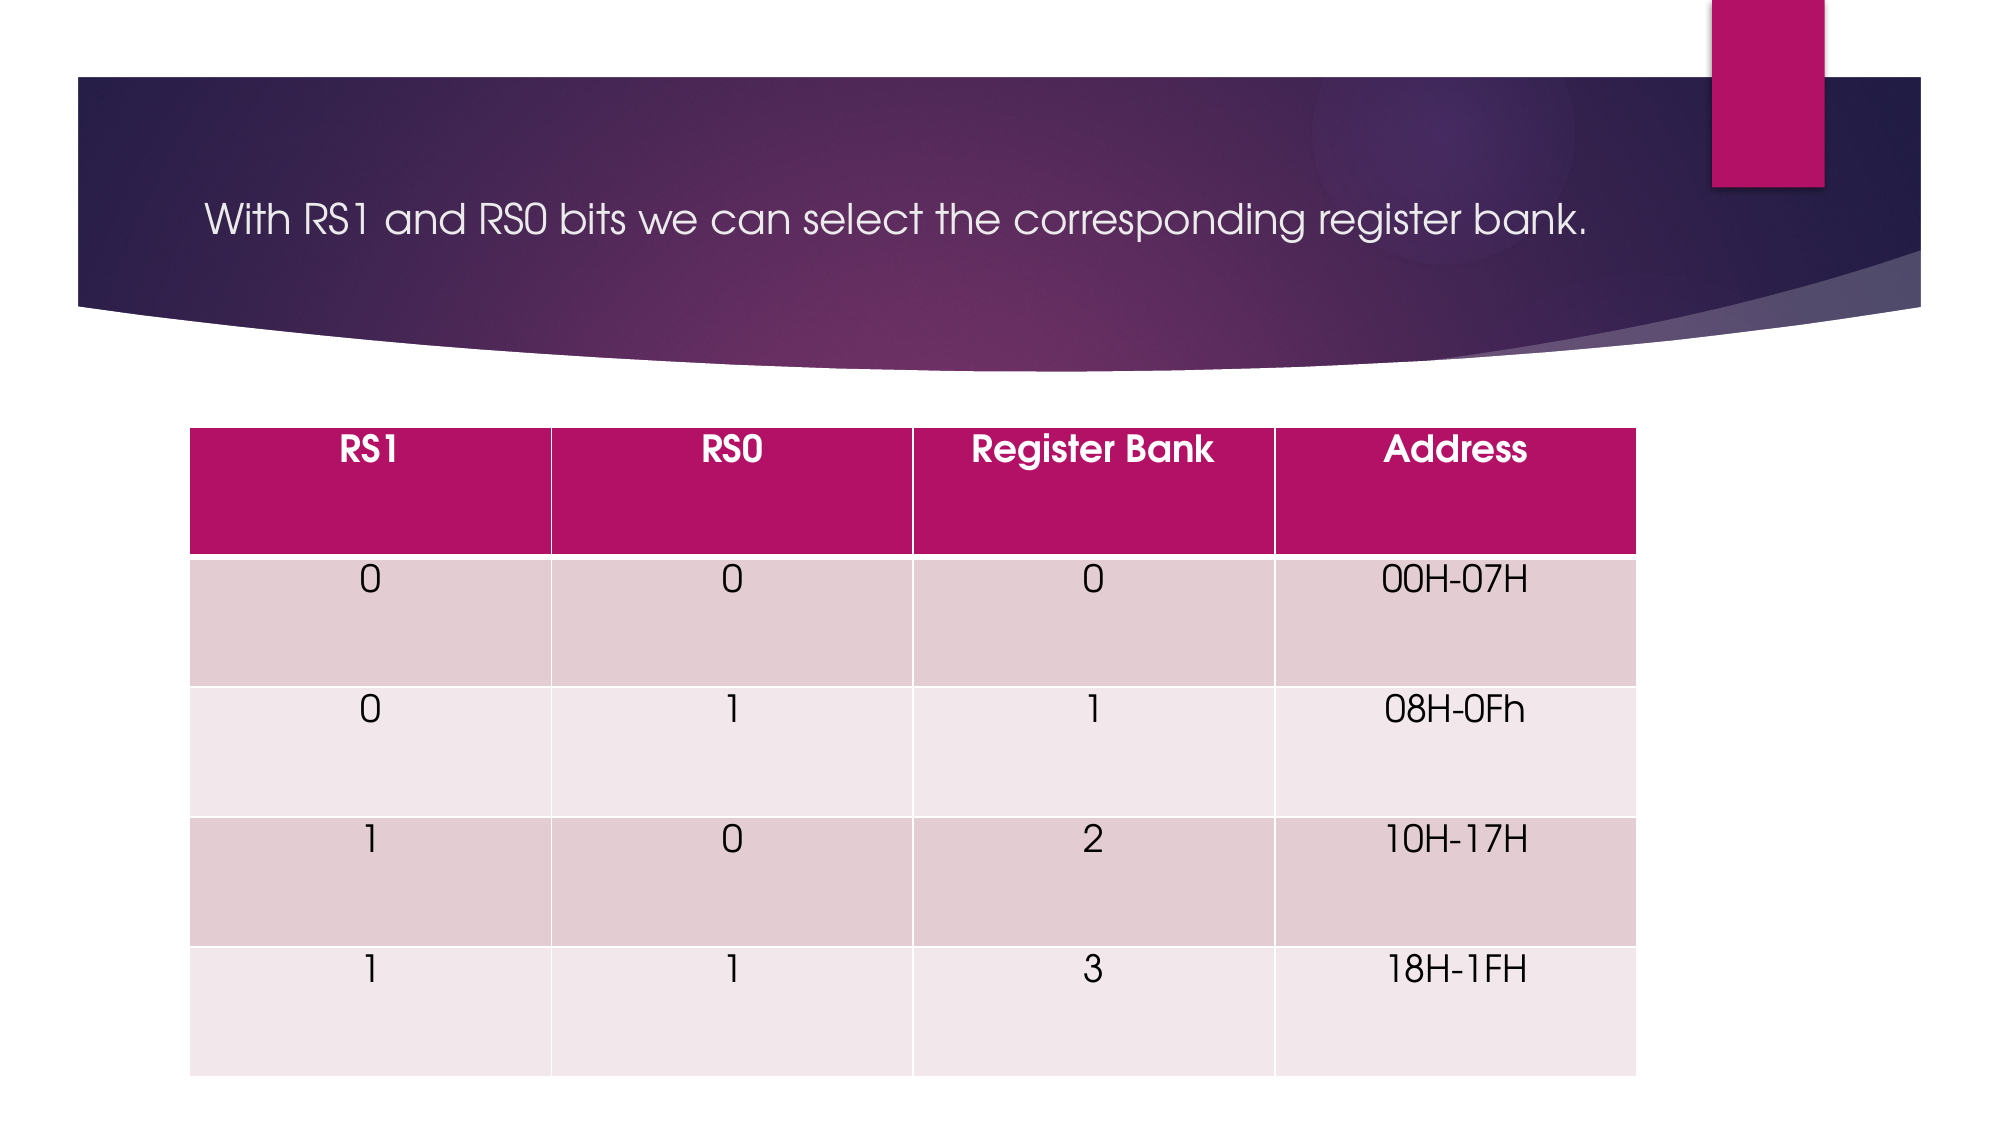

# With RS1 and RS0 bits we can select the corresponding register bank.
| RS1 | RS0 | Register Bank | Address |
| --- | --- | --- | --- |
| 0 | 0 | 0 | 00H-07H |
| 0 | 1 | 1 | 08H-0Fh |
| 1 | 0 | 2 | 10H-17H |
| 1 | 1 | 3 | 18H-1FH |